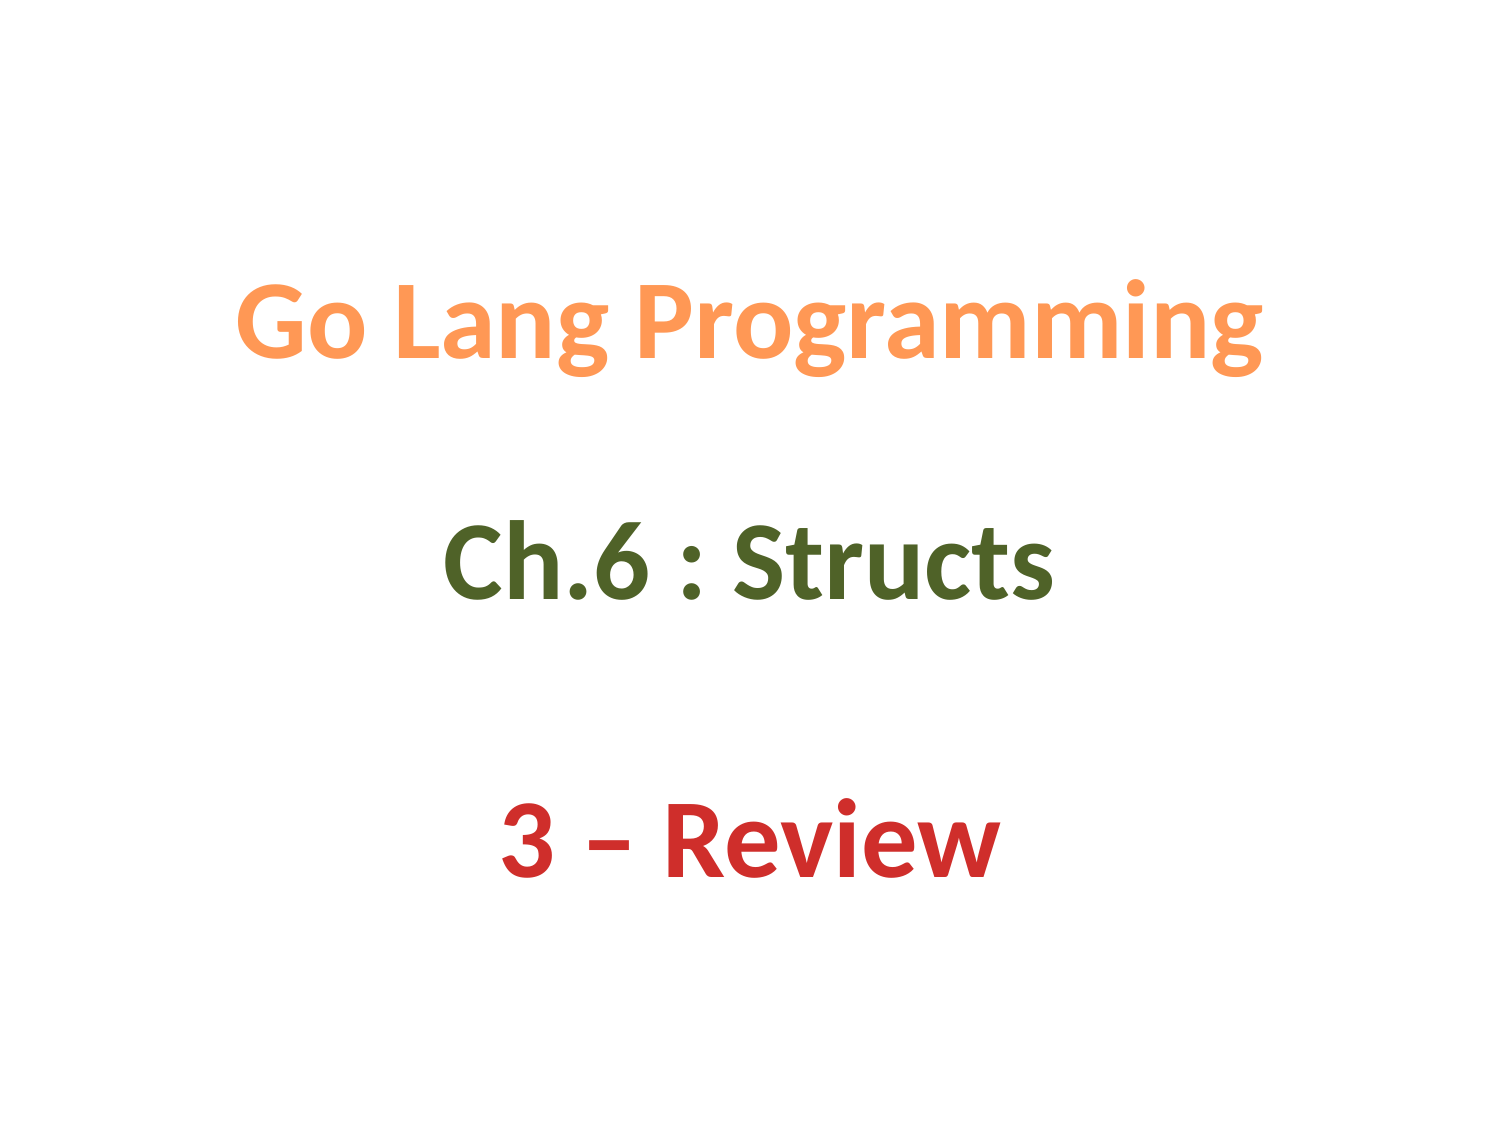

Go Lang Programming
Ch.6 : Structs
3 – Review